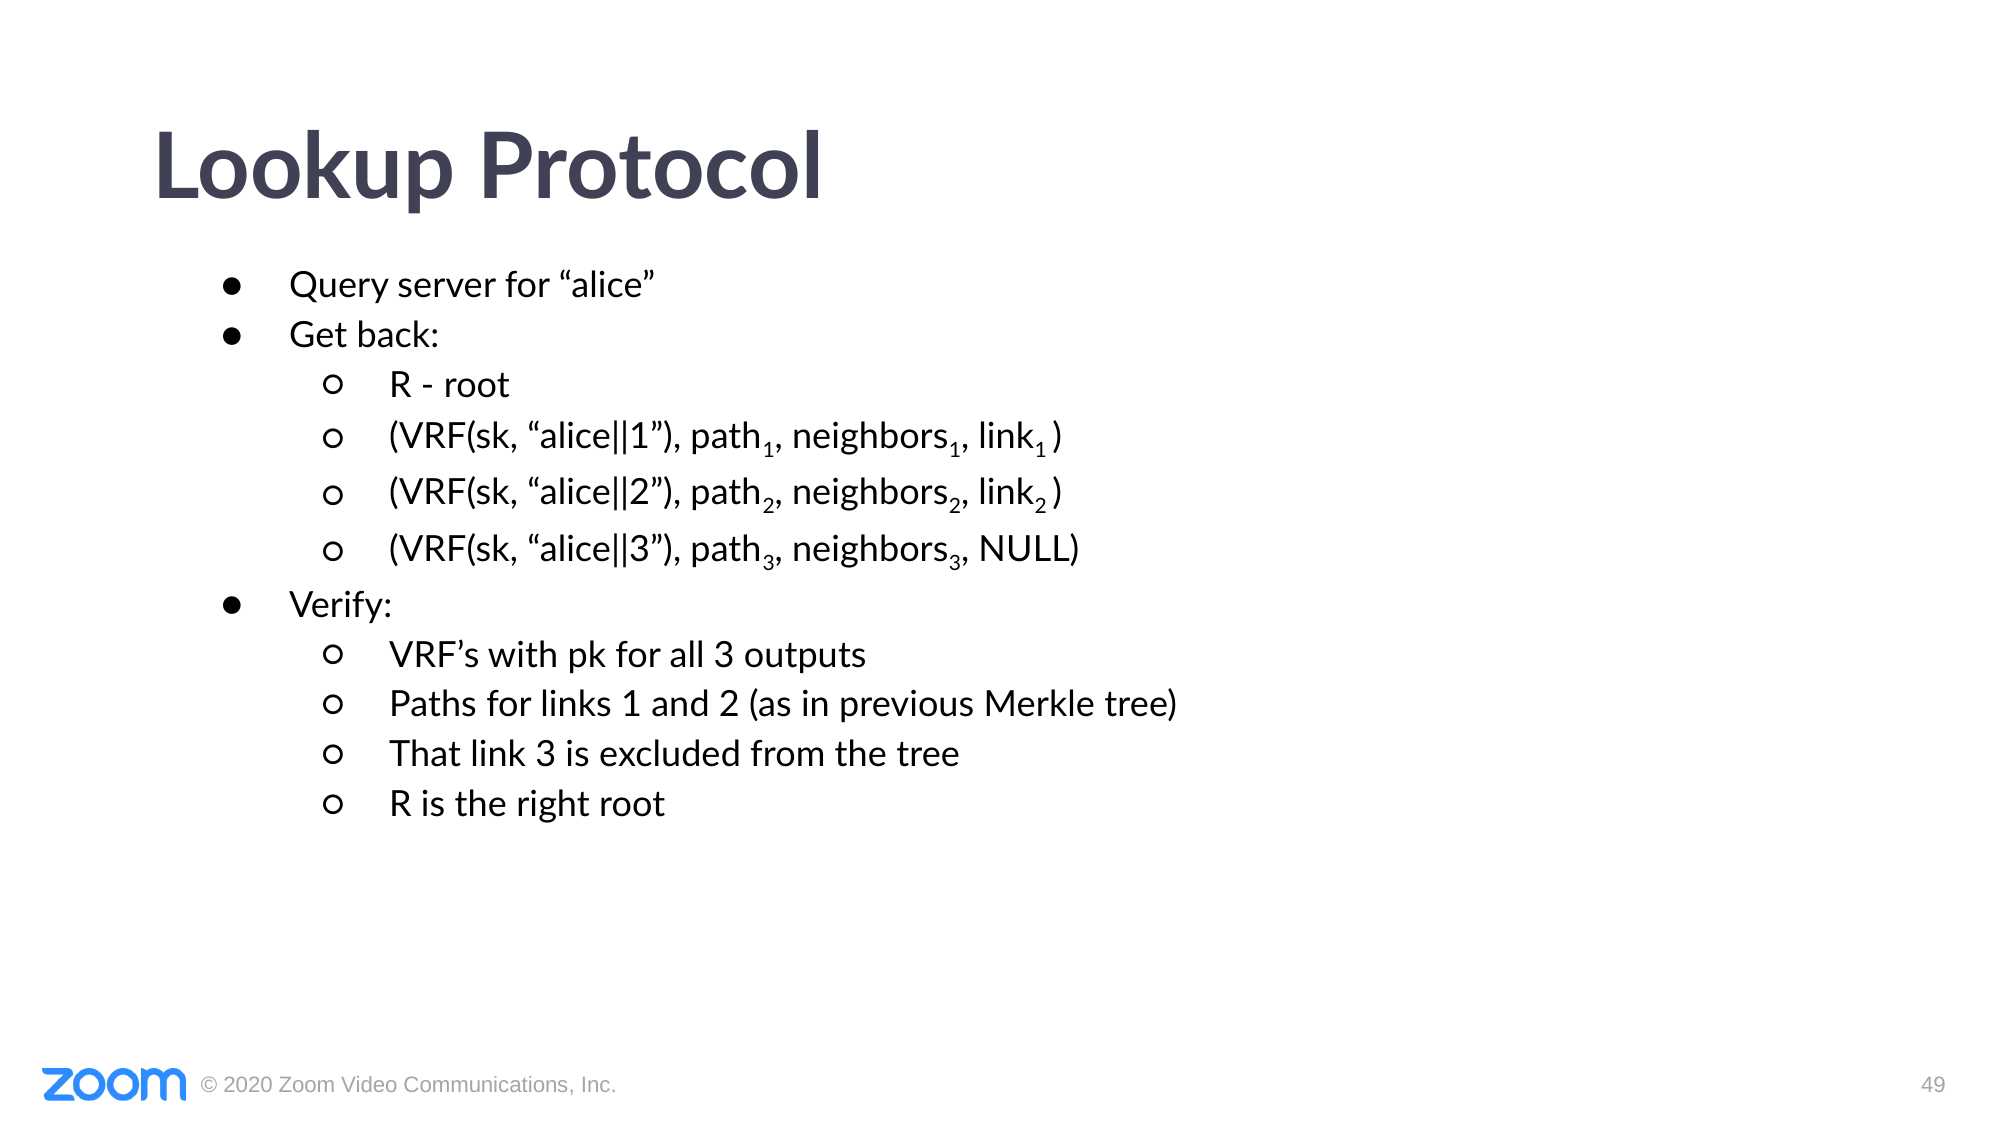

# Lookup Protocol
Query server for “alice”
Get back:
R - root
(VRF(sk, “alice||1”), path1, neighbors1, link1 )
(VRF(sk, “alice||2”), path2, neighbors2, link2 )
(VRF(sk, “alice||3”), path3, neighbors3, NULL)
Verify:
VRF’s with pk for all 3 outputs
Paths for links 1 and 2 (as in previous Merkle tree)
That link 3 is excluded from the tree
R is the right root